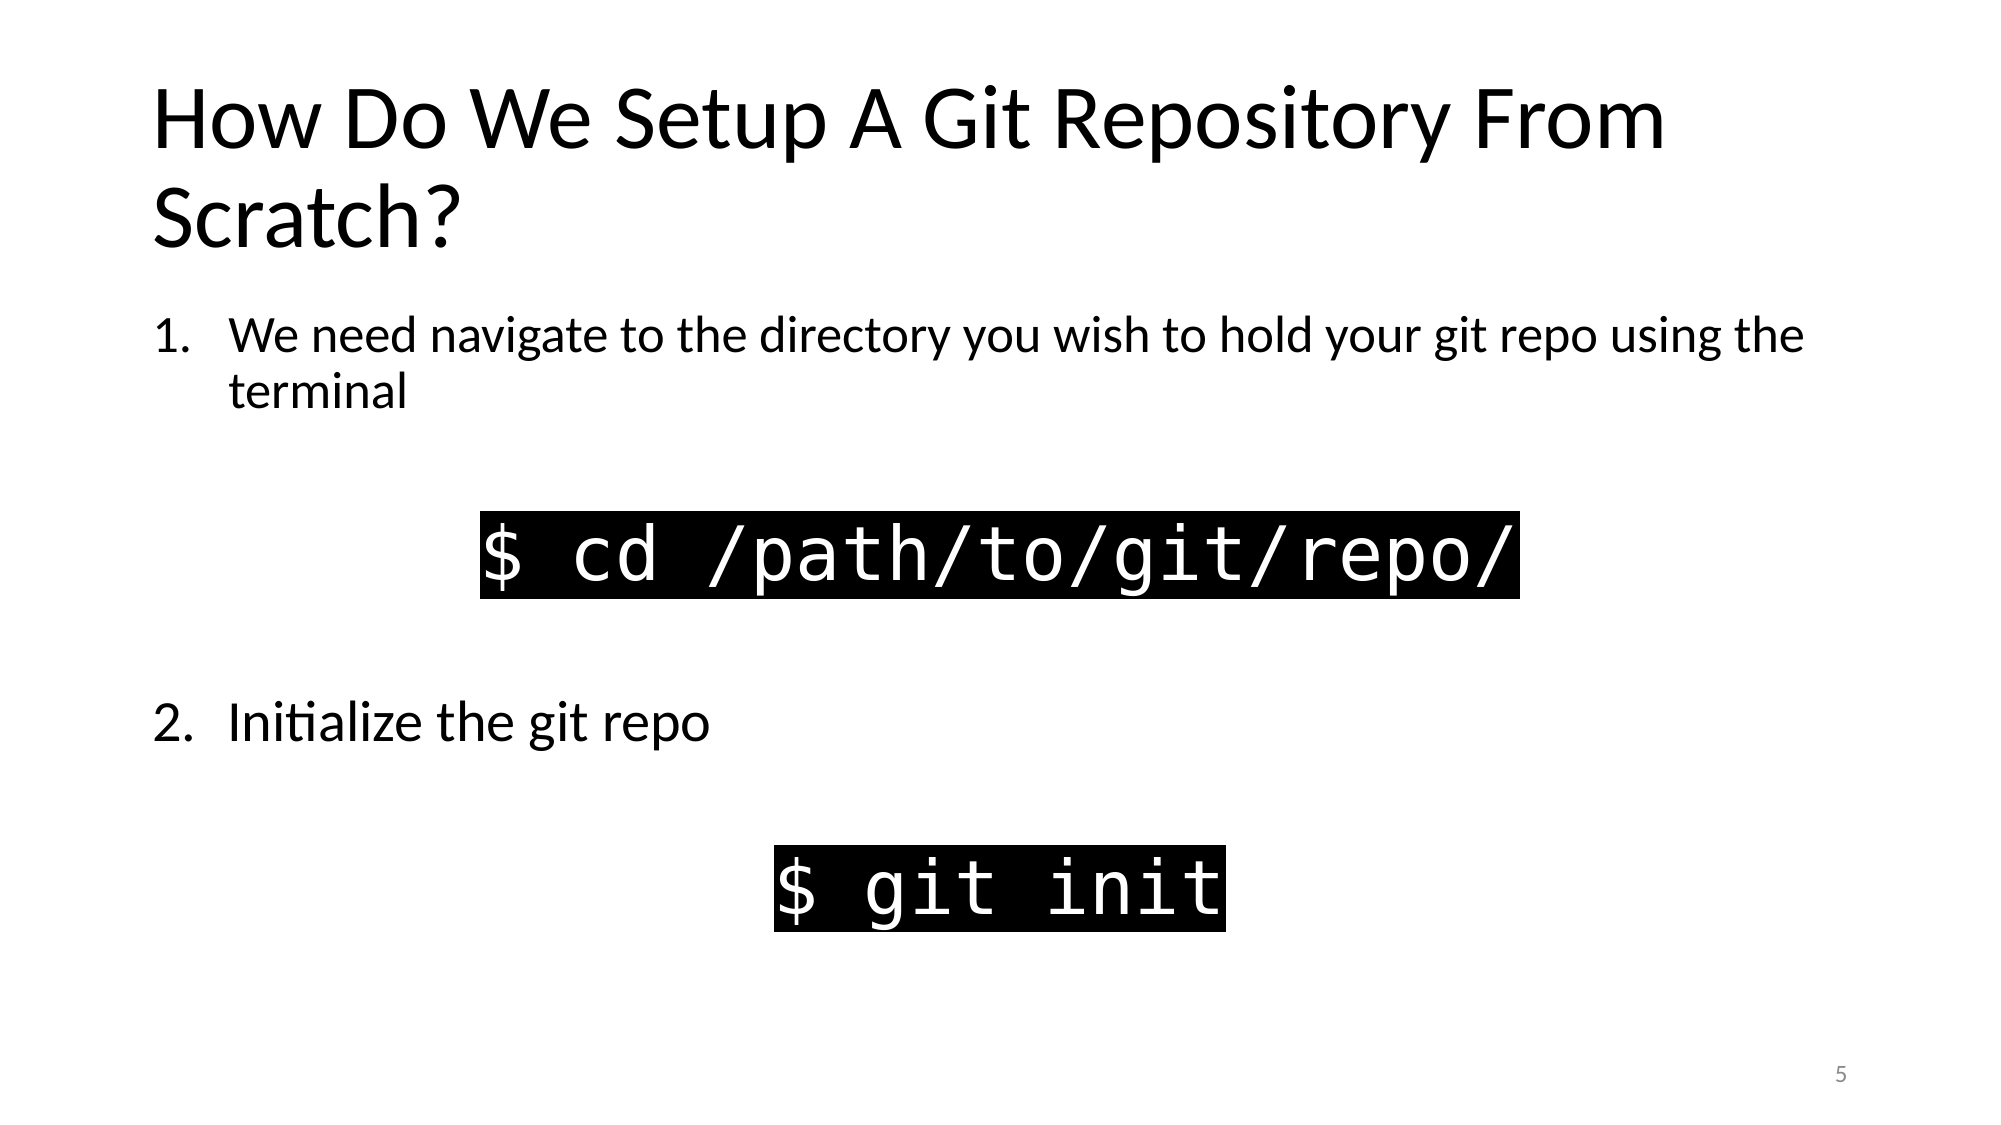

# How Do We Setup A Git Repository From Scratch?
We need navigate to the directory you wish to hold your git repo using the terminal

$ cd /path/to/git/repo/
Initialize the git repo
$ git init
5